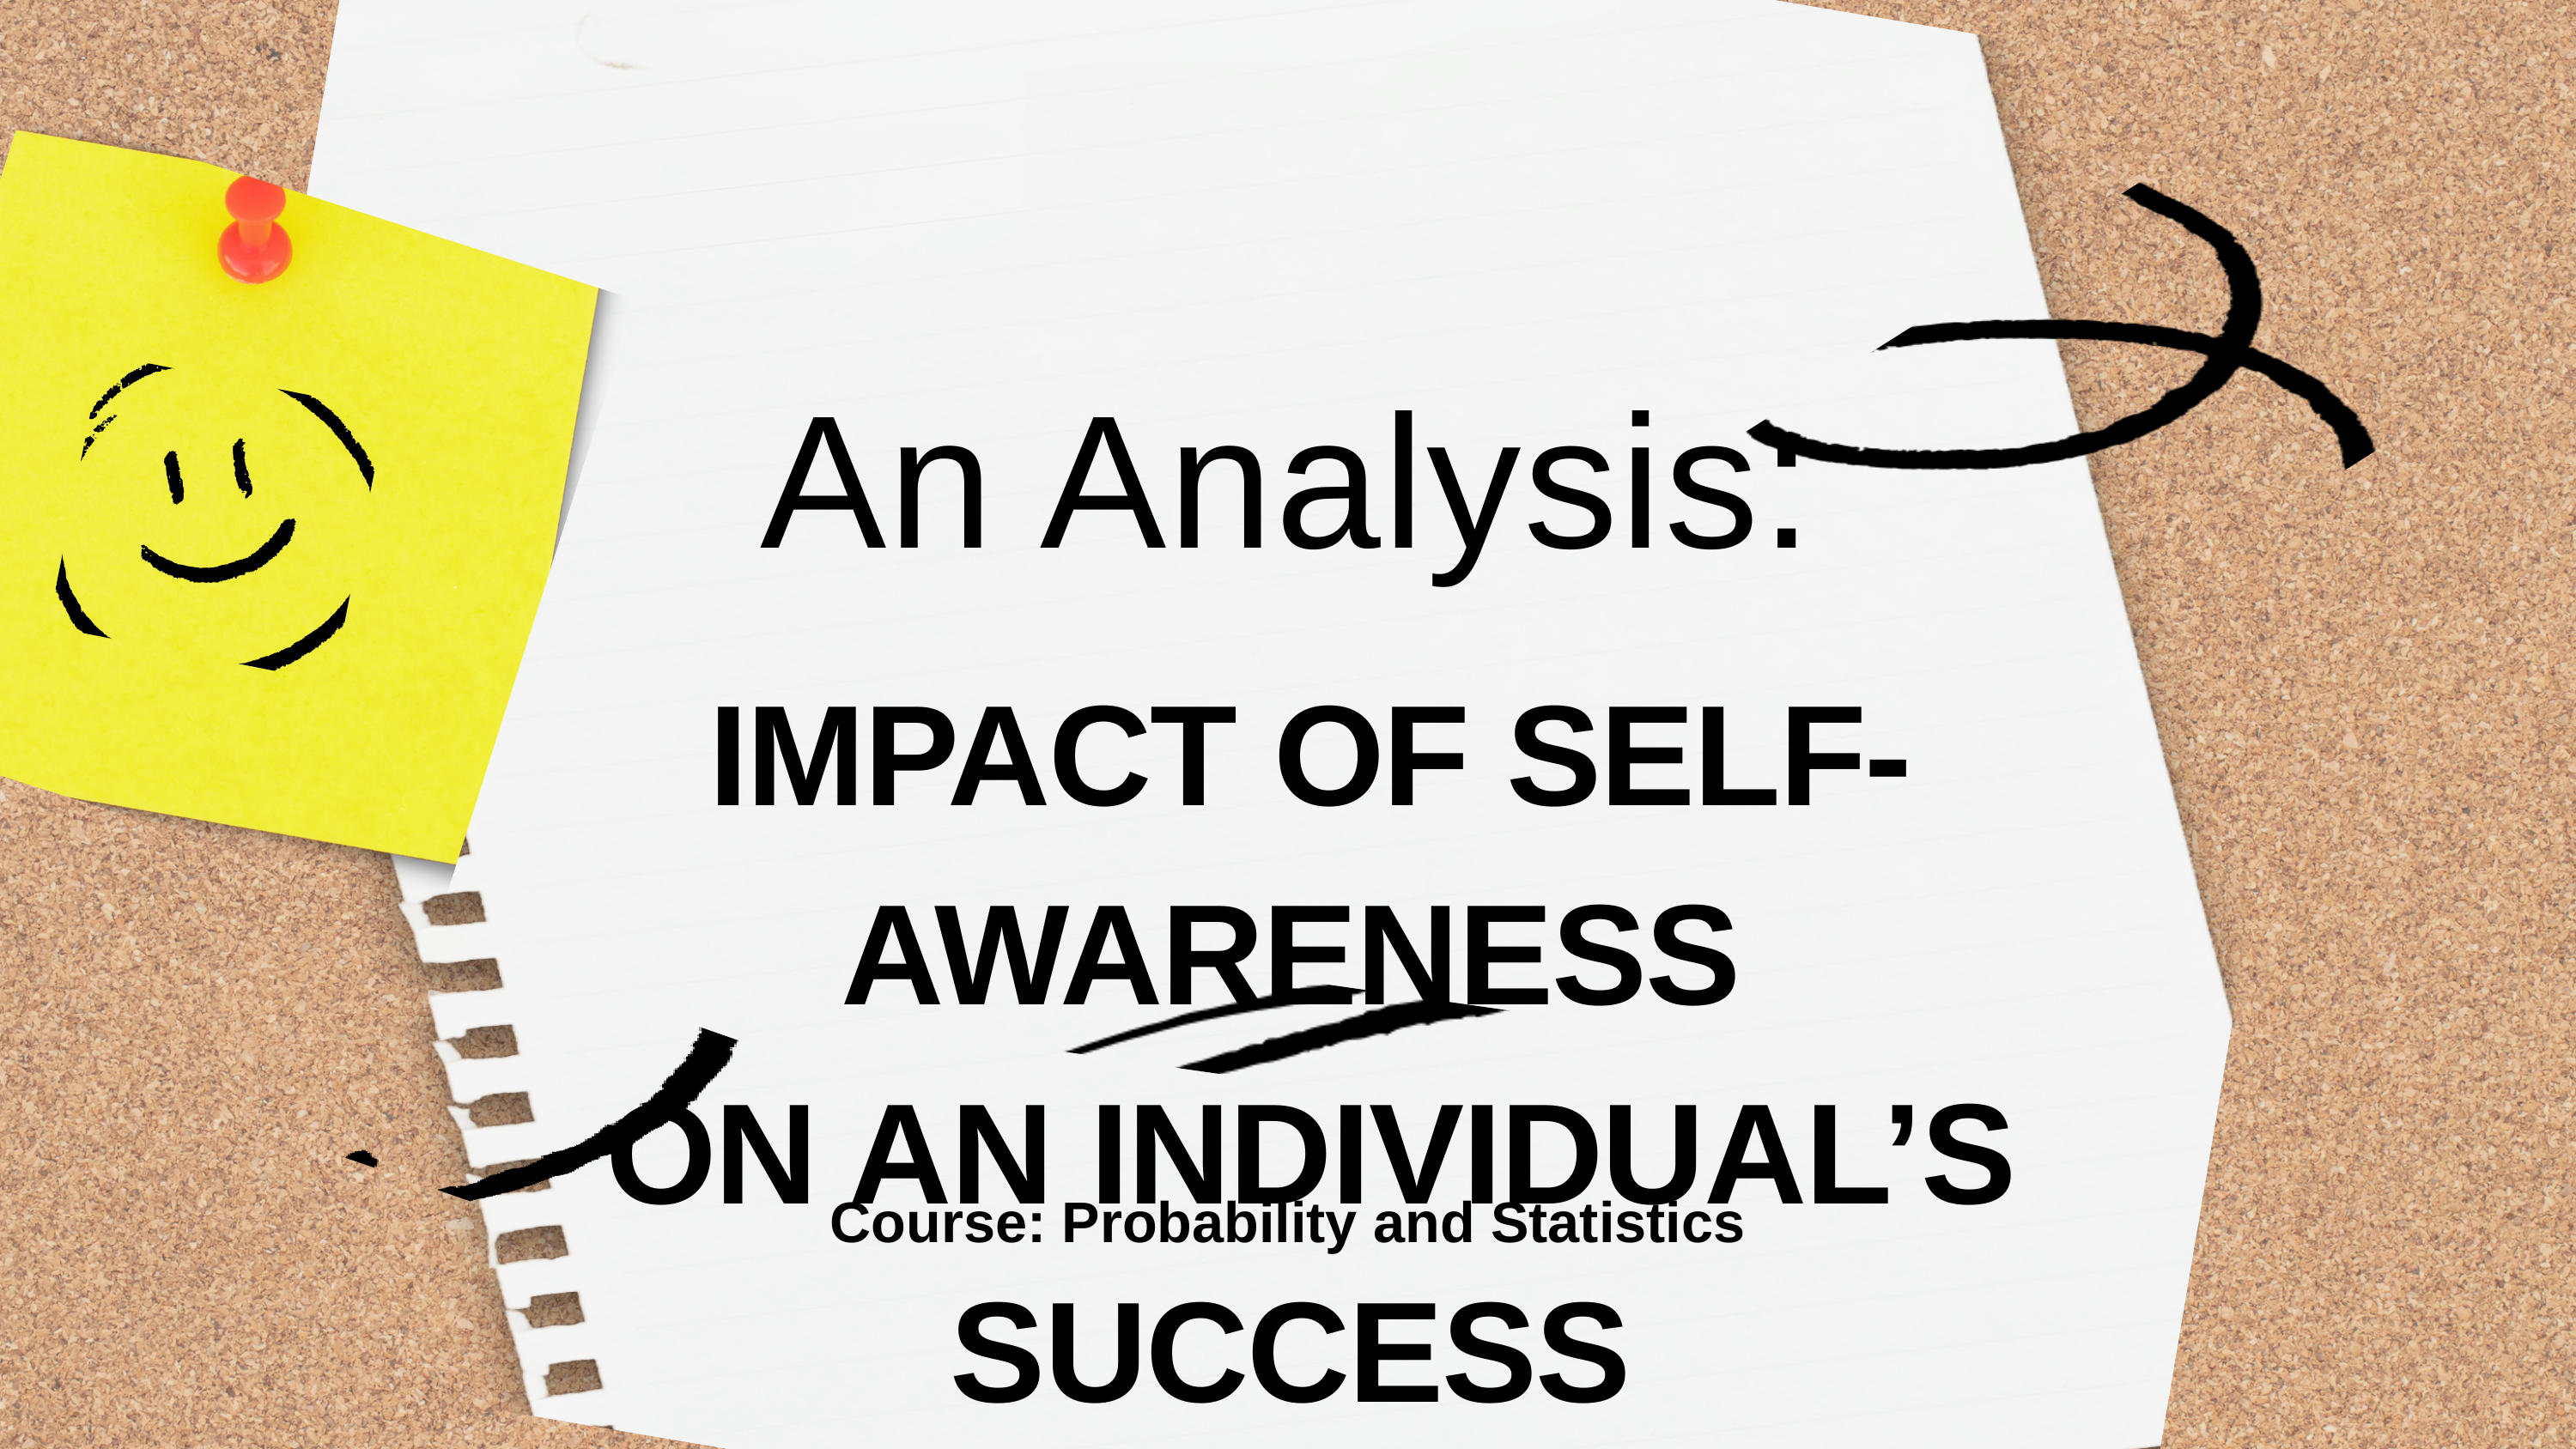

An Analysis:

IMPACT OF SELF-AWARENESS
ON AN INDIVIDUAL’S SUCCESS

Course: Probability and Statistics